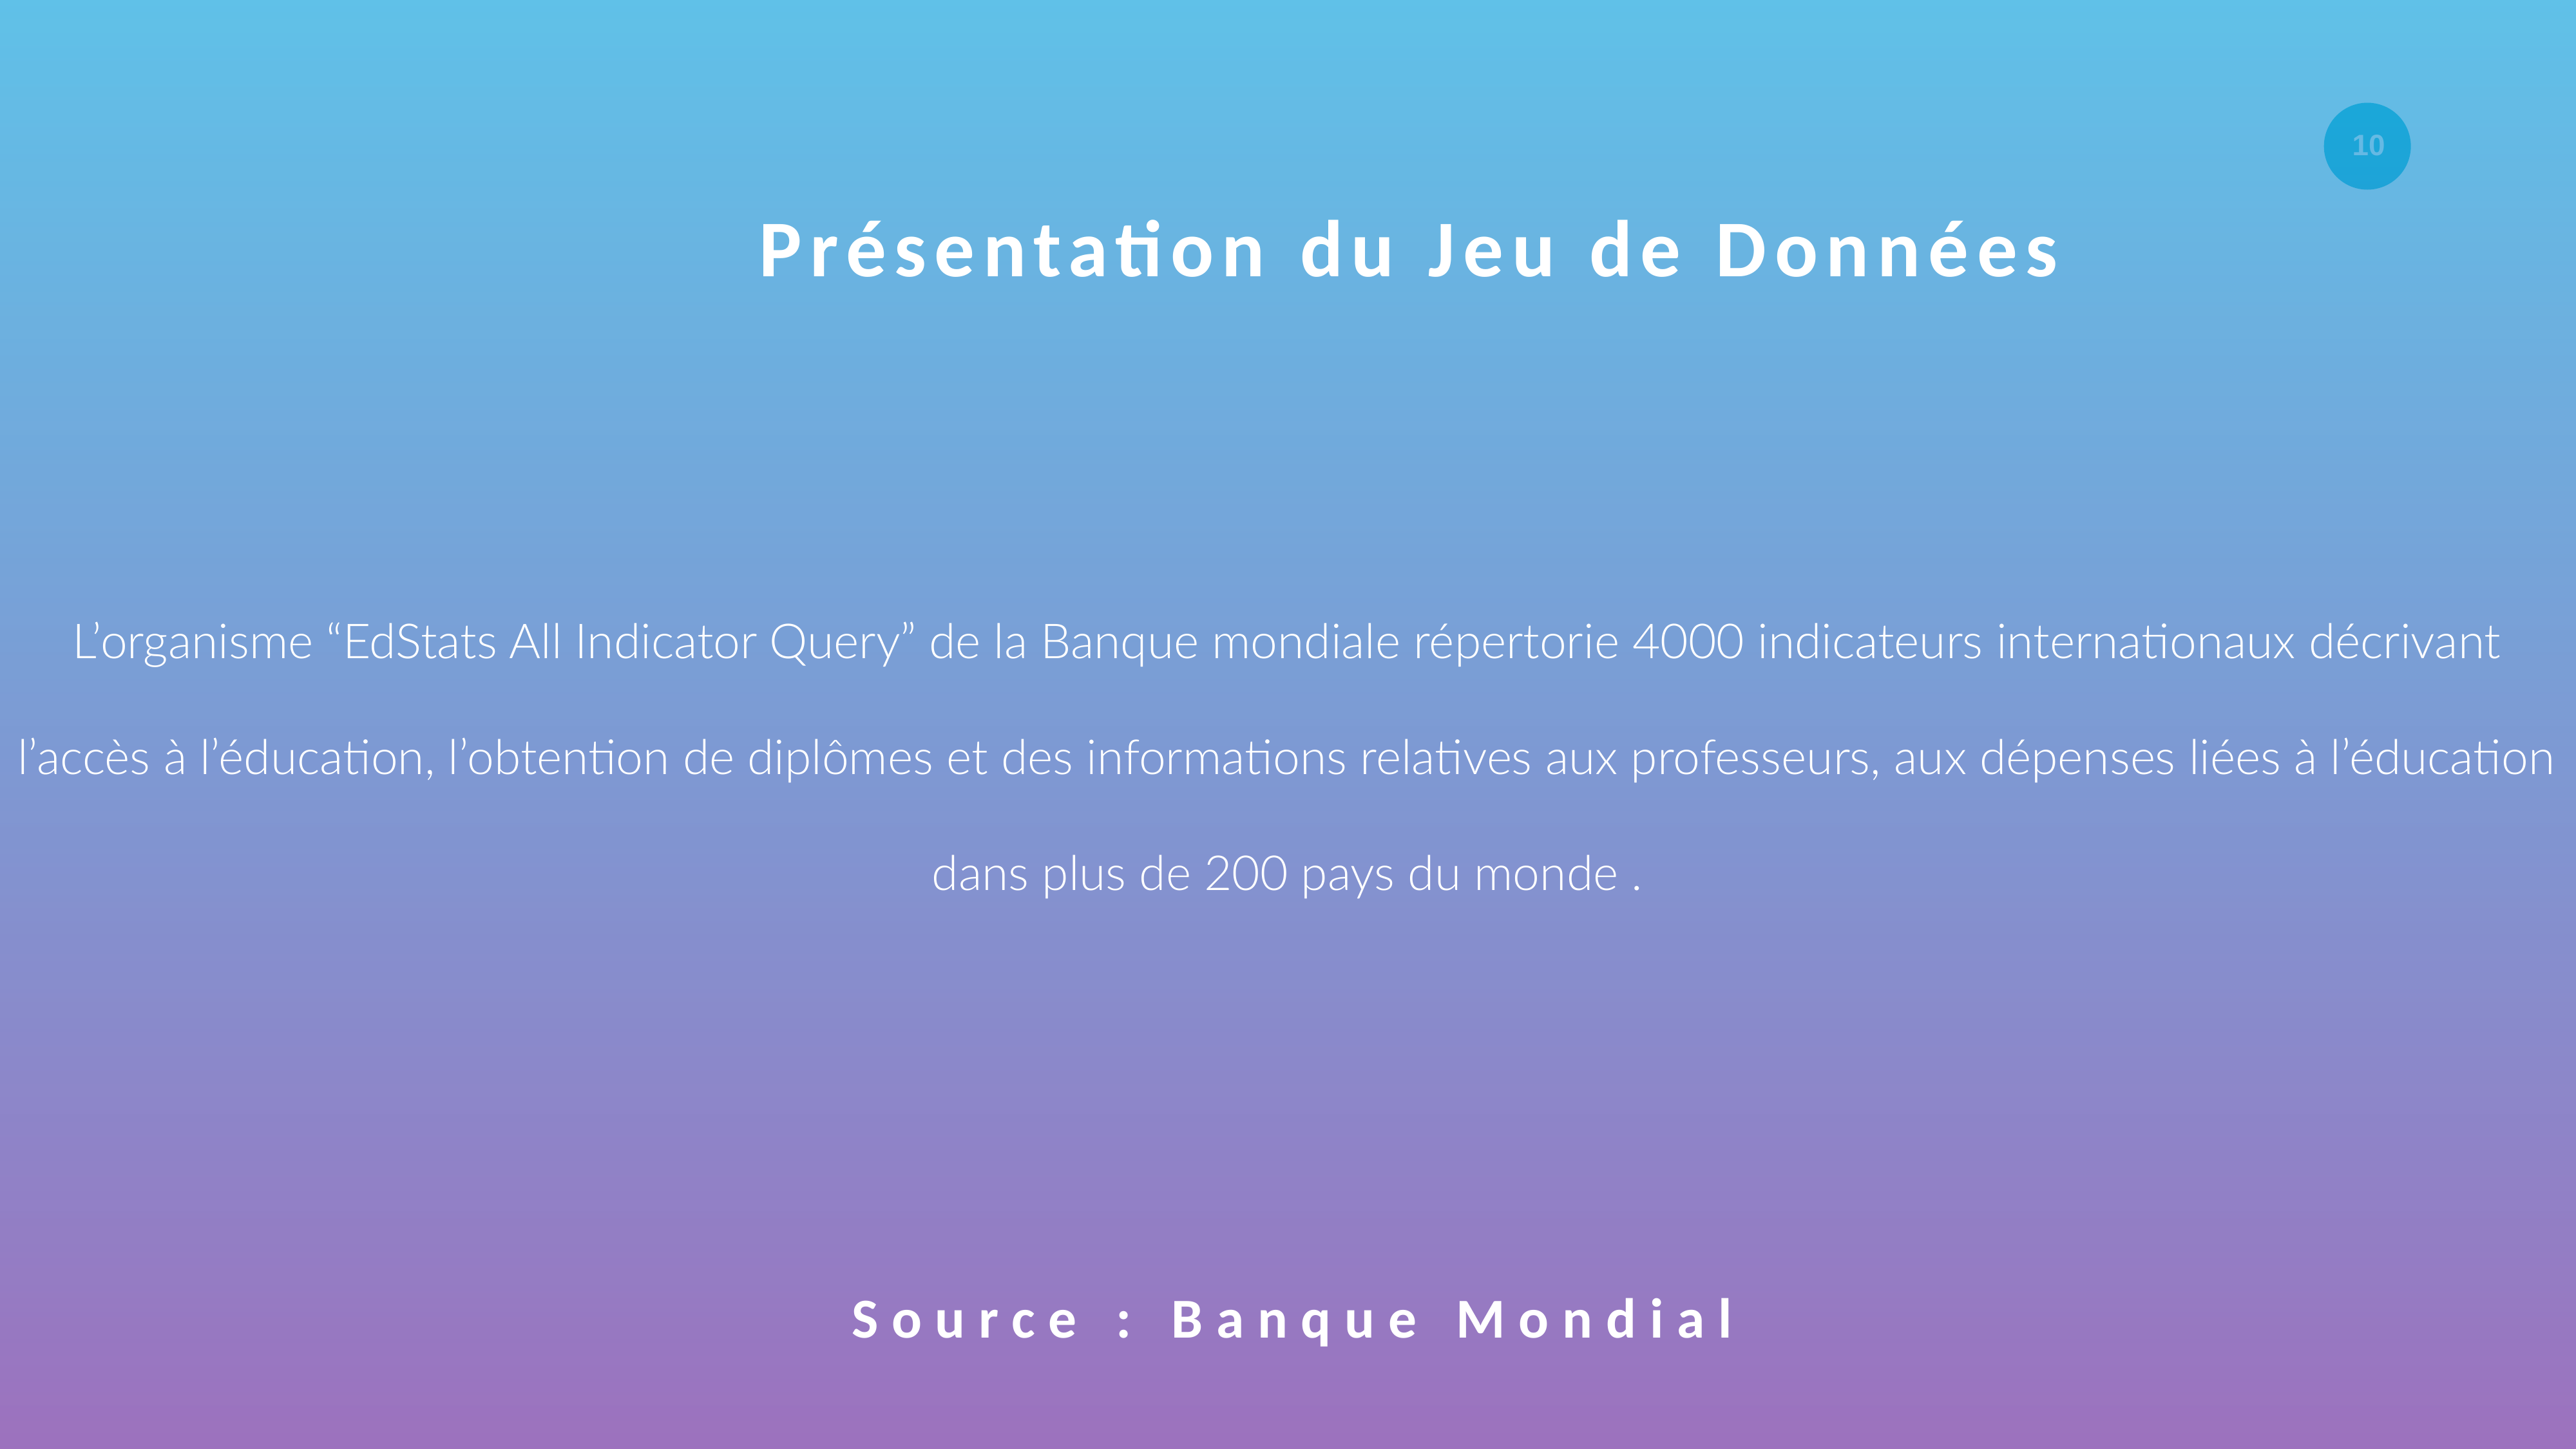

L’organisme “EdStats All Indicator Query” de la Banque mondiale répertorie 4000 indicateurs internationaux décrivant l’accès à l’éducation, l’obtention de diplômes et des informations relatives aux professeurs, aux dépenses liées à l’éducation dans plus de 200 pays du monde .
Présentation du Jeu de Données
Source : Banque Mondial